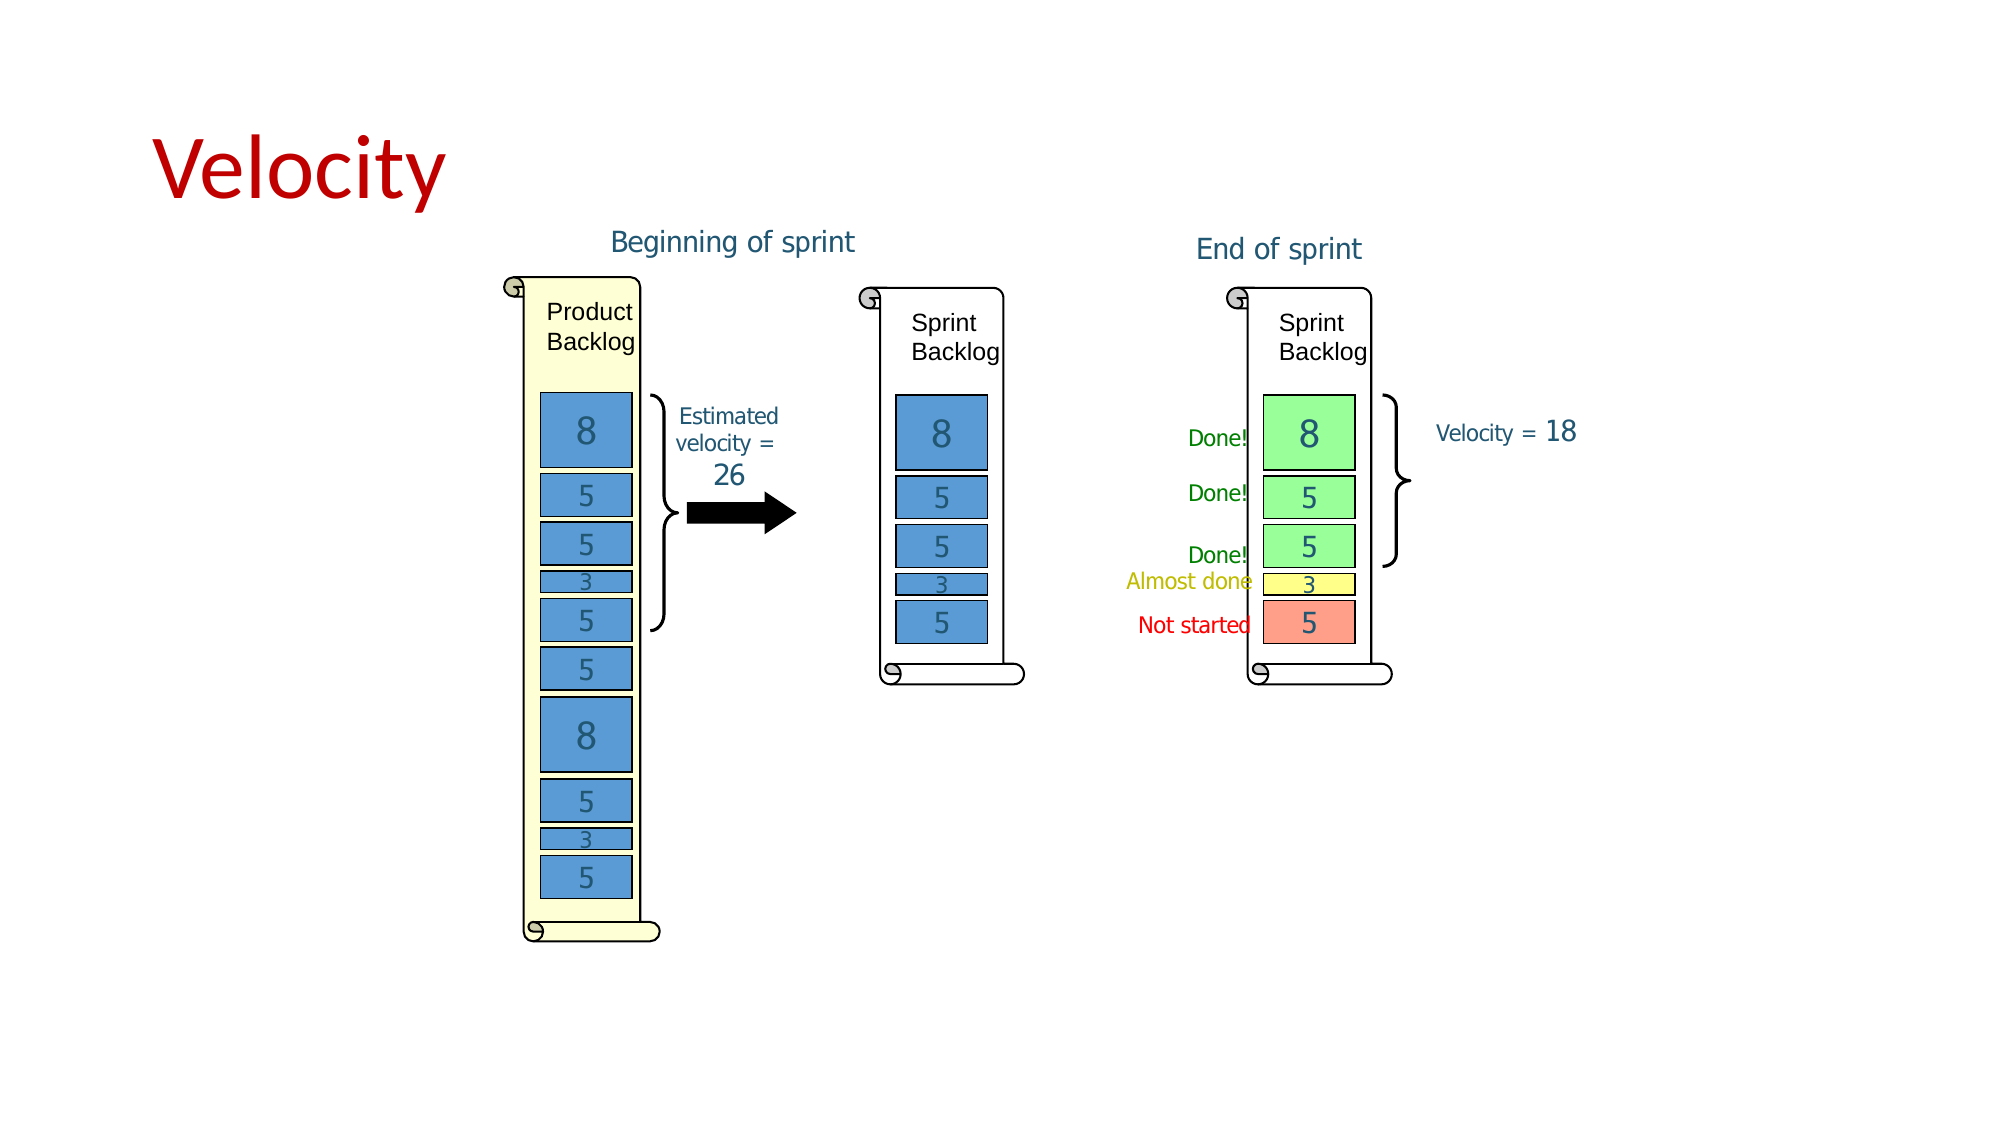

# Velocity
Beginning of sprint
End of sprint

Product
Backlog
8
5
5
3
5
5
8
5
3
5

Sprint
Backlog
8
5
5
3
5

Sprint
Backlog
8
5
5
3
5
Estimated
velocity =
26

Velocity = 18
Done!
Done!

Done!
Almost done
Not started